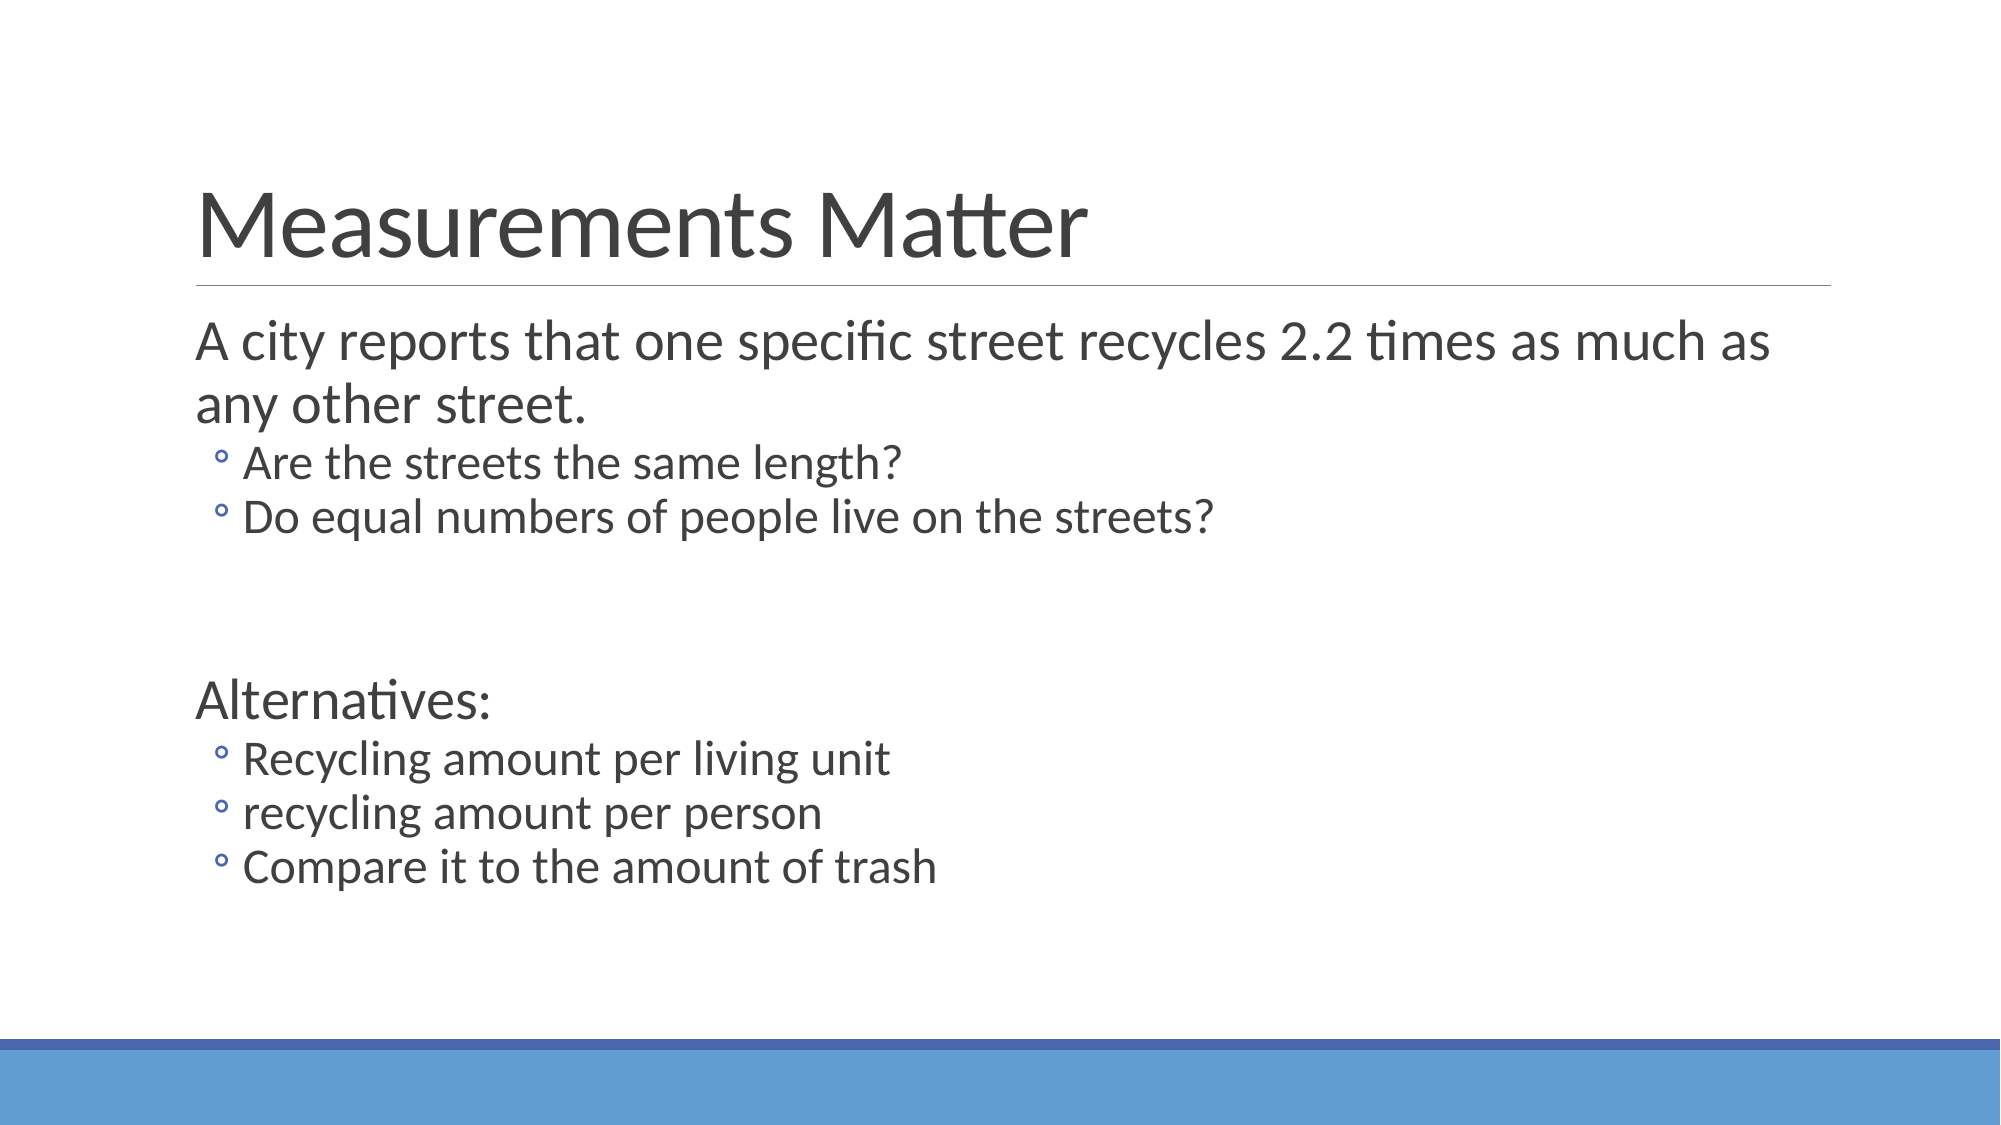

# Measurements Matter
A city reports that one specific street recycles 2.2 times as much as any other street.
Are the streets the same length?
Do equal numbers of people live on the streets?

Alternatives:
Recycling amount per living unit
recycling amount per person
Compare it to the amount of trash